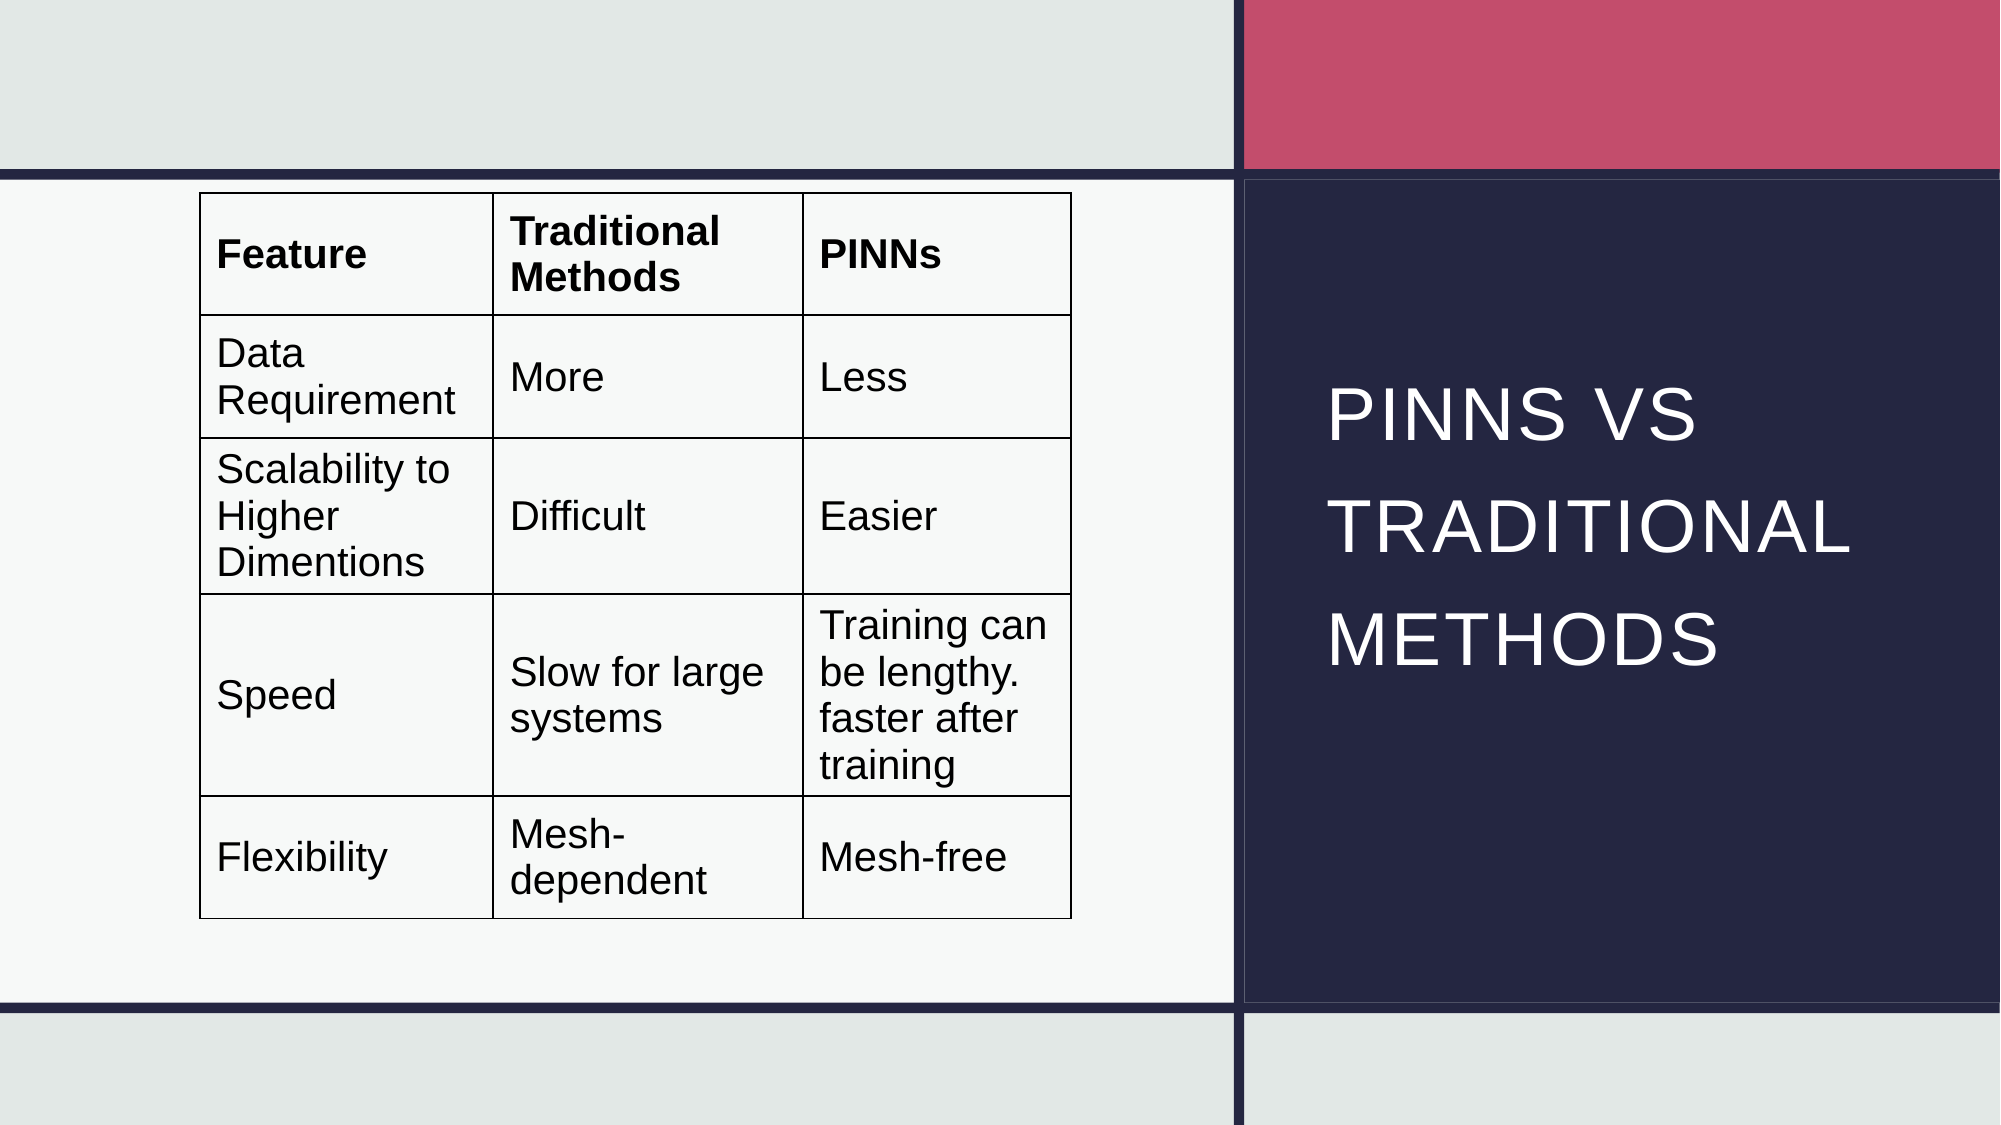

| Feature | Traditional Methods | PINNs |
| --- | --- | --- |
| Data Requirement | More | Less |
| Scalability to Higher Dimentions | Difficult | Easier |
| Speed | Slow for large systems | Training can be lengthy. faster after training |
| Flexibility | Mesh-dependent | Mesh-free |
# PINNs vs Traditional Methods